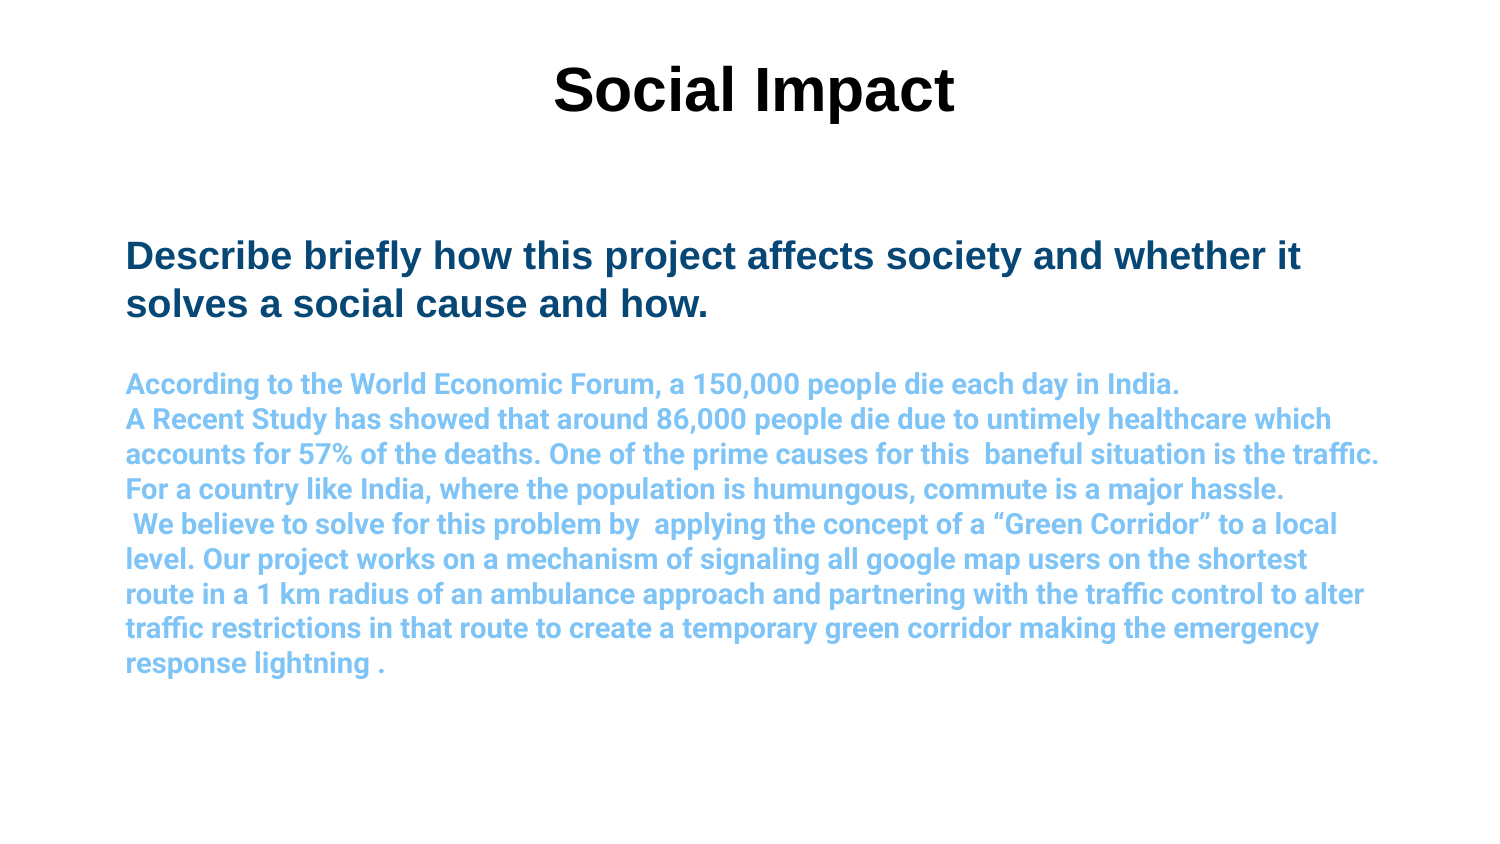

# Social Impact

Describe briefly how this project affects society and whether it solves a social cause and how.
According to the World Economic Forum, a 150,000 people die each day in India.
A Recent Study has showed that around 86,000 people die due to untimely healthcare which accounts for 57% of the deaths. One of the prime causes for this  baneful situation is the traffic. For a country like India, where the population is humungous, commute is a major hassle.
 We believe to solve for this problem by  applying the concept of a “Green Corridor” to a local level. Our project works on a mechanism of signaling all google map users on the shortest route in a 1 km radius of an ambulance approach and partnering with the traffic control to alter traffic restrictions in that route to create a temporary green corridor making the emergency response lightning .